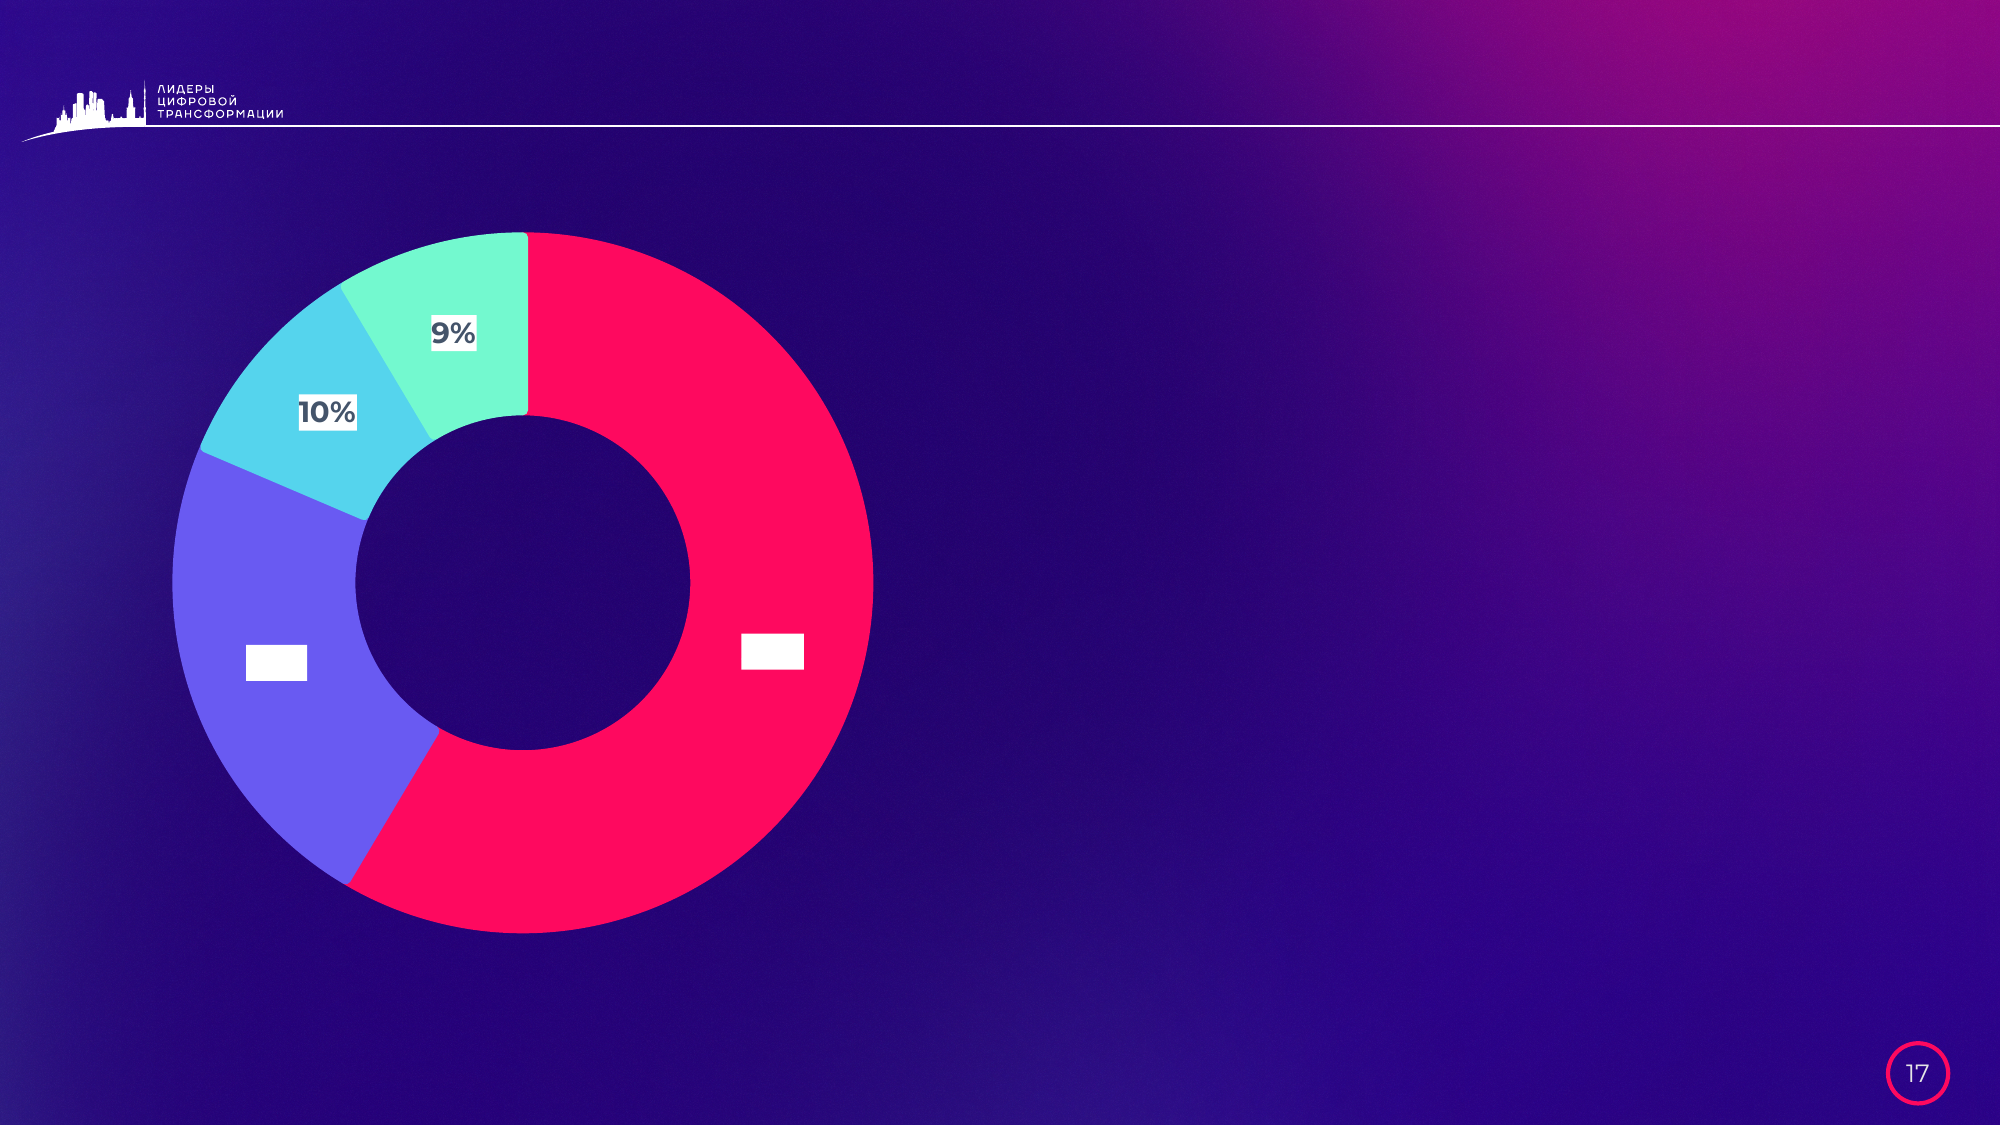

#

### Chart

| Category | Статистика |
|---|---|
| 2020 | 8.2 |
| 2021 | 3.2 |
| 2022 | 1.4 |
| 2023 | 1.2 |

17